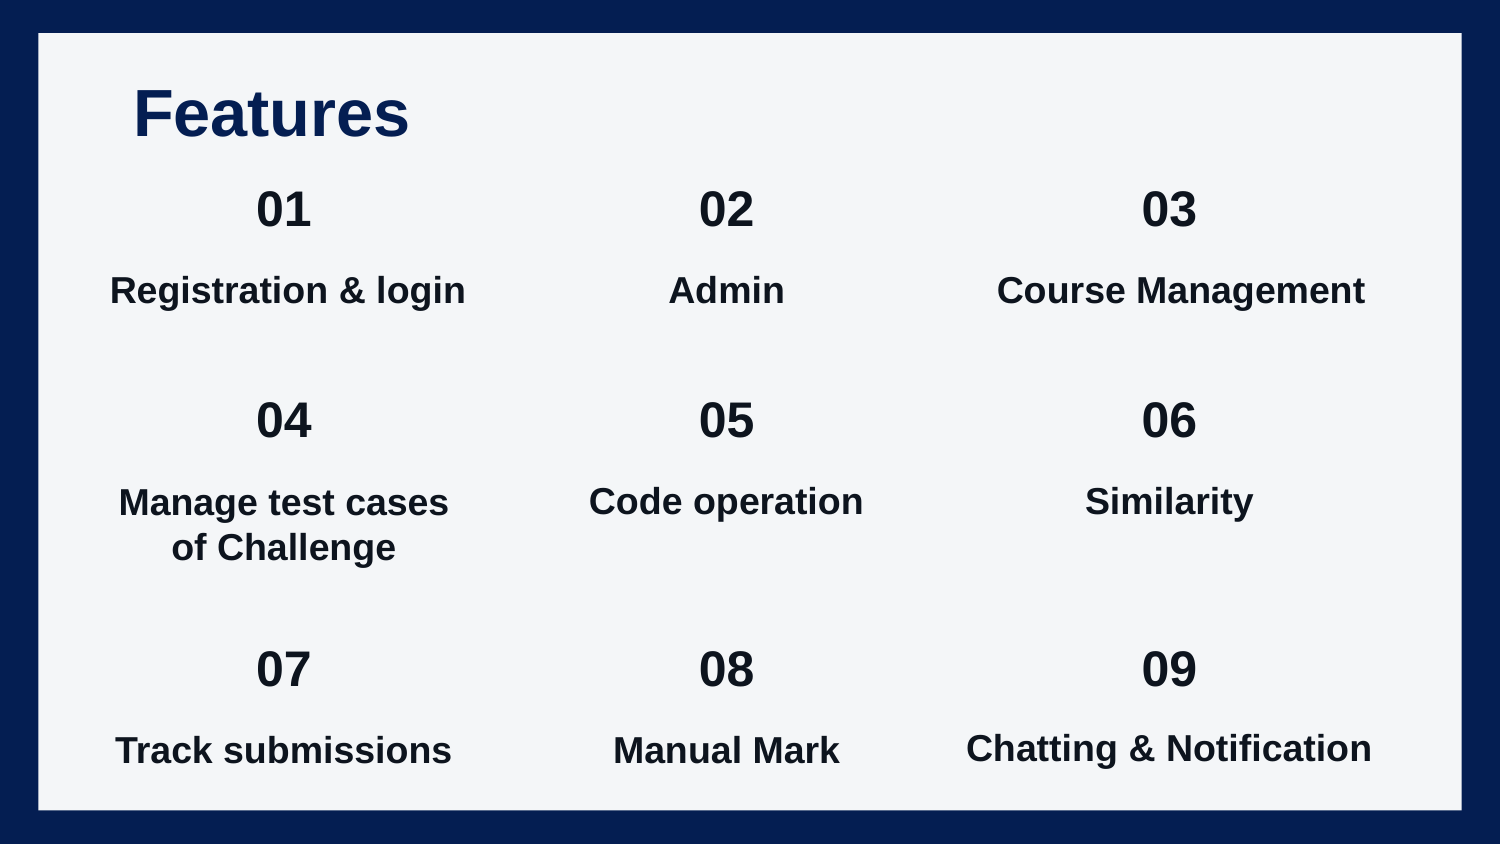

# Features
01
02
03
Registration & login
Admin
Course Management
04
05
06
Similarity
Manage test cases of Challenge
Code operation
07
08
09
Chatting & Notification
Track submissions
Manual Mark